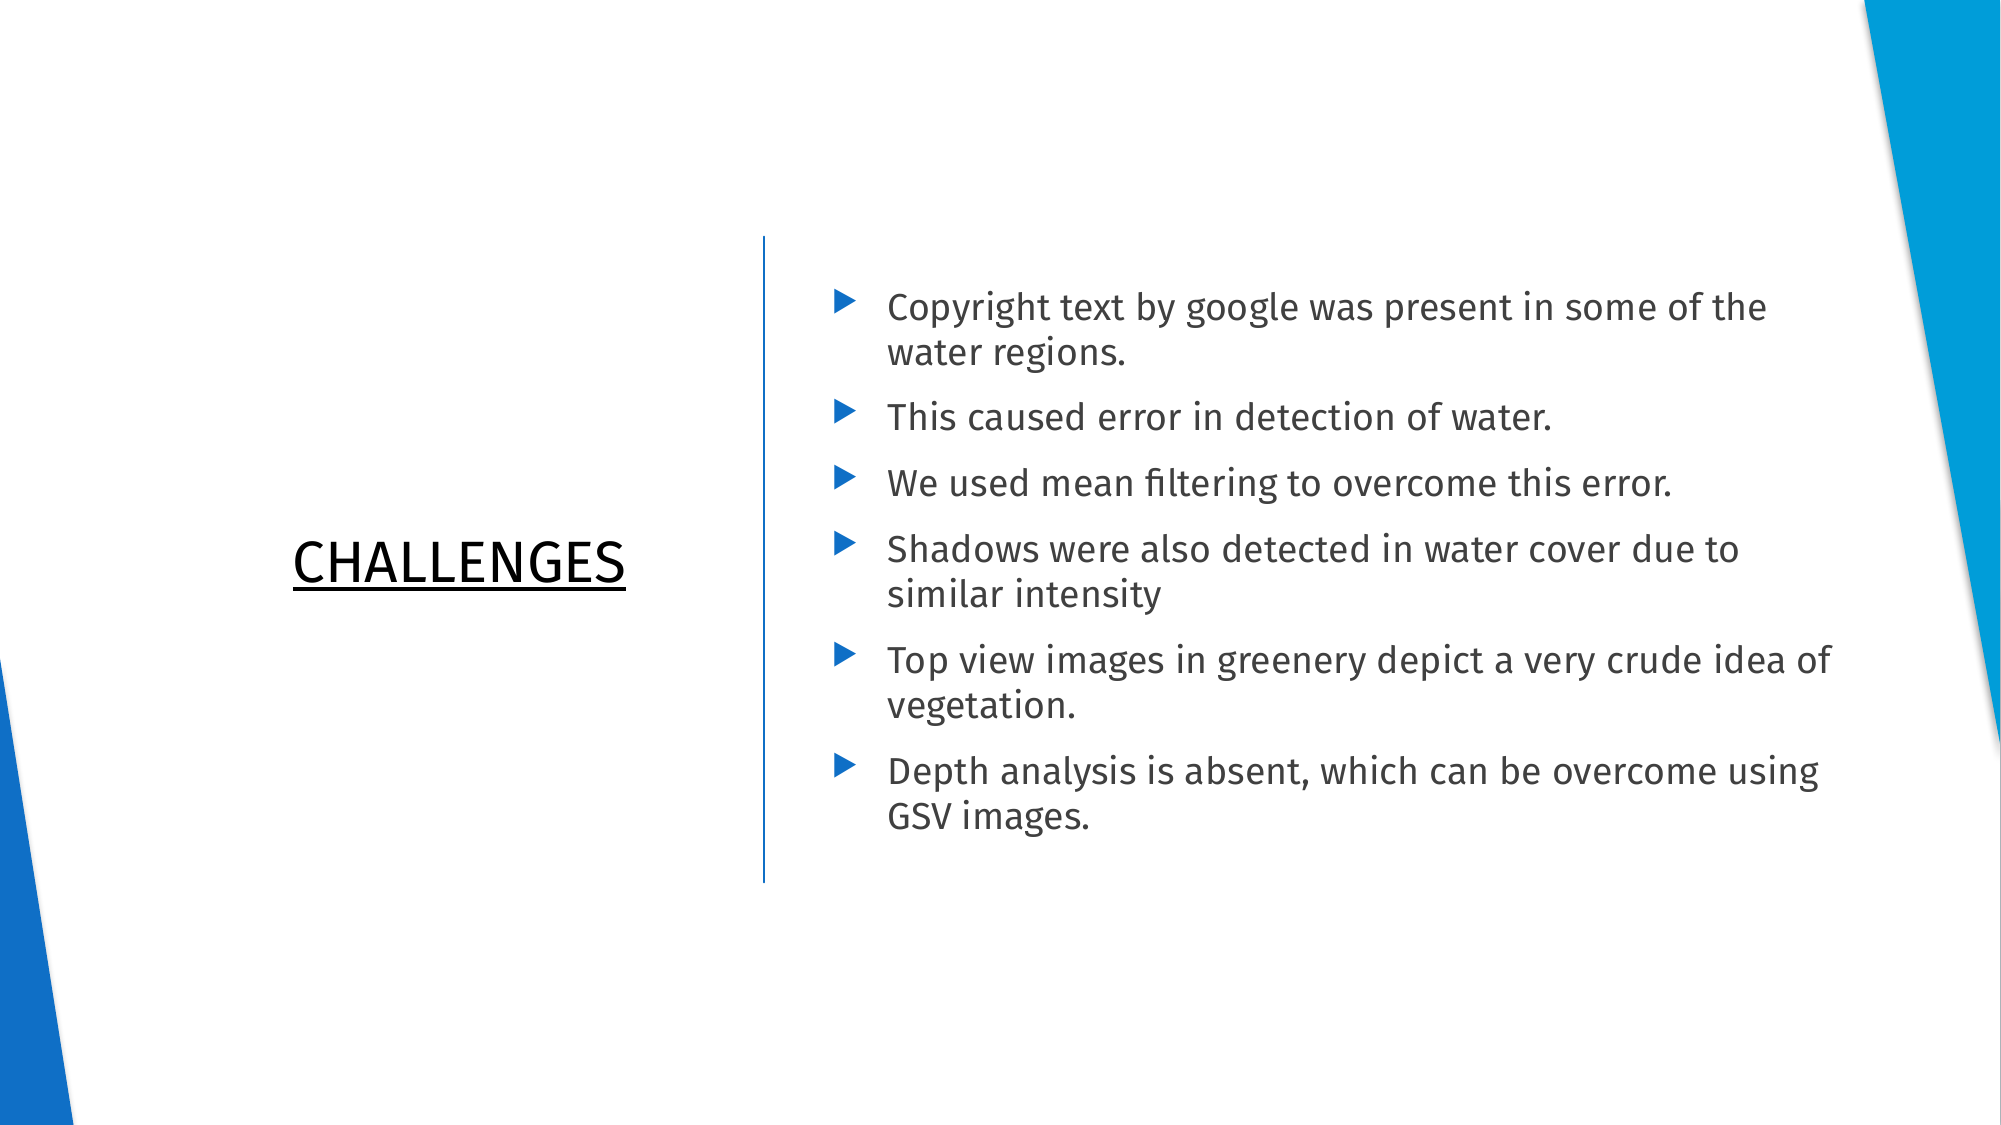

Copyright text by google was present in some of the water regions.
This caused error in detection of water.
We used mean filtering to overcome this error.
Shadows were also detected in water cover due to similar intensity
Top view images in greenery depict a very crude idea of vegetation.
Depth analysis is absent, which can be overcome using GSV images.
# CHALLENGES